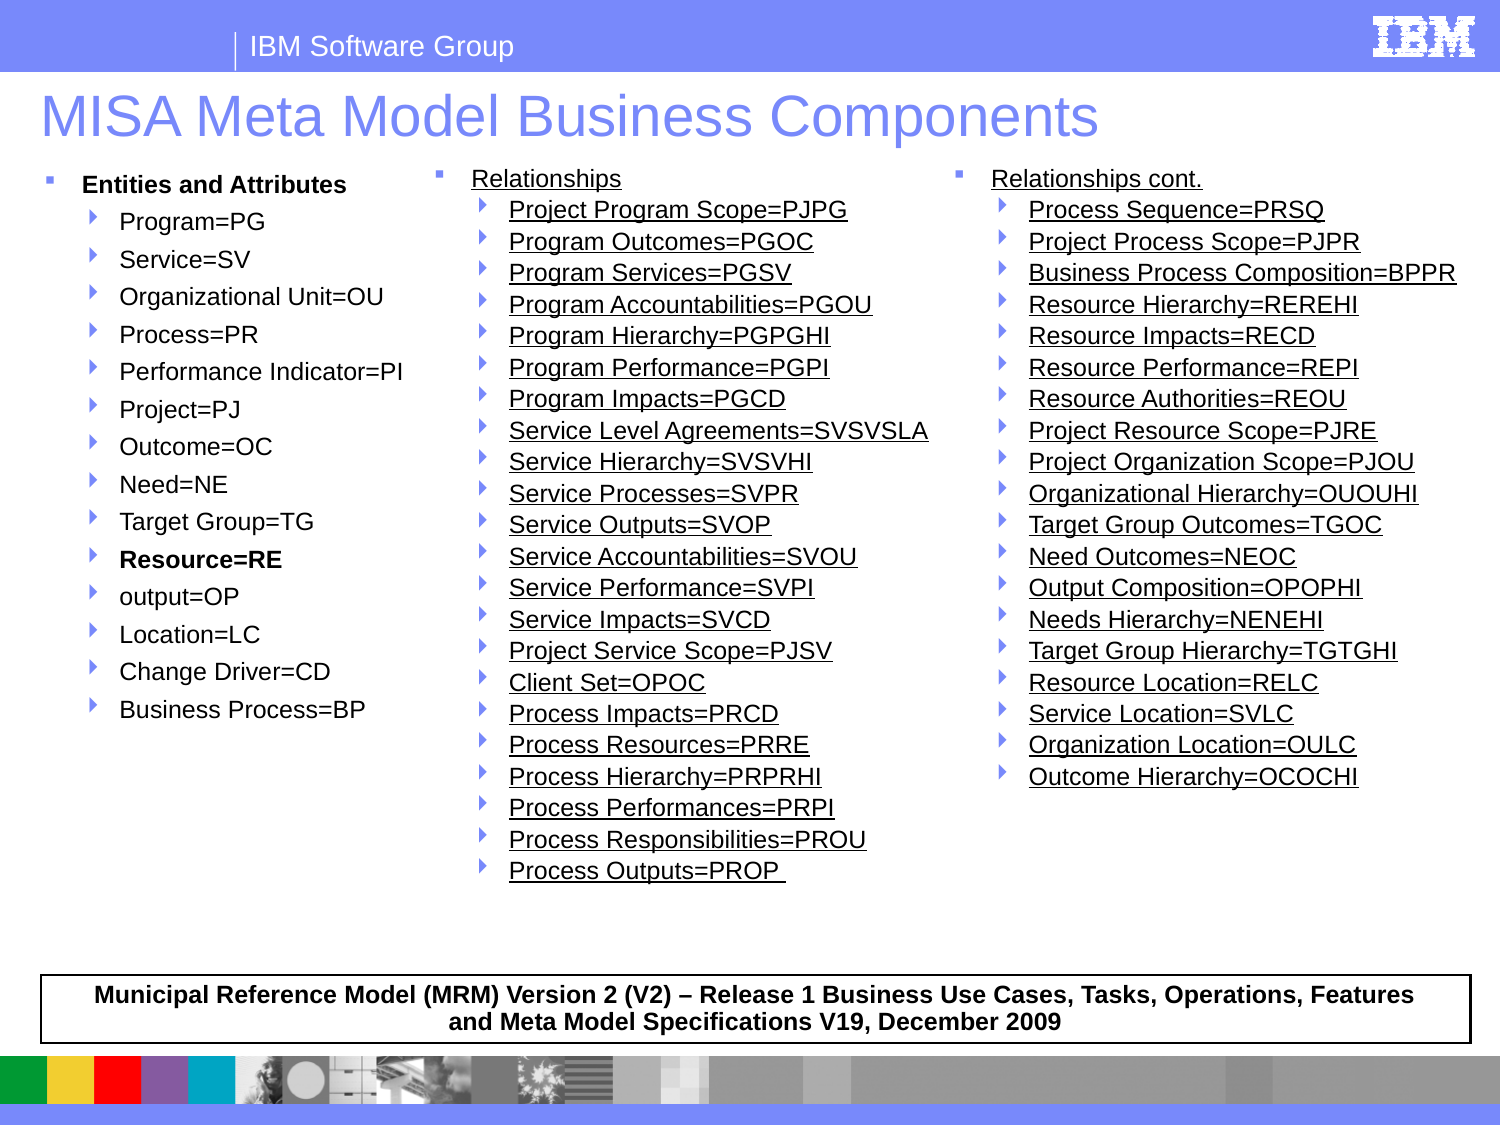

# MISA Meta Model Business Components
Entities and Attributes
Program=PG
Service=SV
Organizational Unit=OU
Process=PR
Performance Indicator=PI
Project=PJ
Outcome=OC
Need=NE
Target Group=TG
Resource=RE
output=OP
Location=LC
Change Driver=CD
Business Process=BP
Relationships
Project Program Scope=PJPG
Program Outcomes=PGOC
Program Services=PGSV
Program Accountabilities=PGOU
Program Hierarchy=PGPGHI
Program Performance=PGPI
Program Impacts=PGCD
Service Level Agreements=SVSVSLA
Service Hierarchy=SVSVHI
Service Processes=SVPR
Service Outputs=SVOP
Service Accountabilities=SVOU
Service Performance=SVPI
Service Impacts=SVCD
Project Service Scope=PJSV
Client Set=OPOC
Process Impacts=PRCD
Process Resources=PRRE
Process Hierarchy=PRPRHI
Process Performances=PRPI
Process Responsibilities=PROU
Process Outputs=PROP
Relationships cont.
Process Sequence=PRSQ
Project Process Scope=PJPR
Business Process Composition=BPPR
Resource Hierarchy=REREHI
Resource Impacts=RECD
Resource Performance=REPI
Resource Authorities=REOU
Project Resource Scope=PJRE
Project Organization Scope=PJOU
Organizational Hierarchy=OUOUHI
Target Group Outcomes=TGOC
Need Outcomes=NEOC
Output Composition=OPOPHI
Needs Hierarchy=NENEHI
Target Group Hierarchy=TGTGHI
Resource Location=RELC
Service Location=SVLC
Organization Location=OULC
Outcome Hierarchy=OCOCHI
Municipal Reference Model (MRM) Version 2 (V2) – Release 1 Business Use Cases, Tasks, Operations, Features
and Meta Model Specifications V19, December 2009